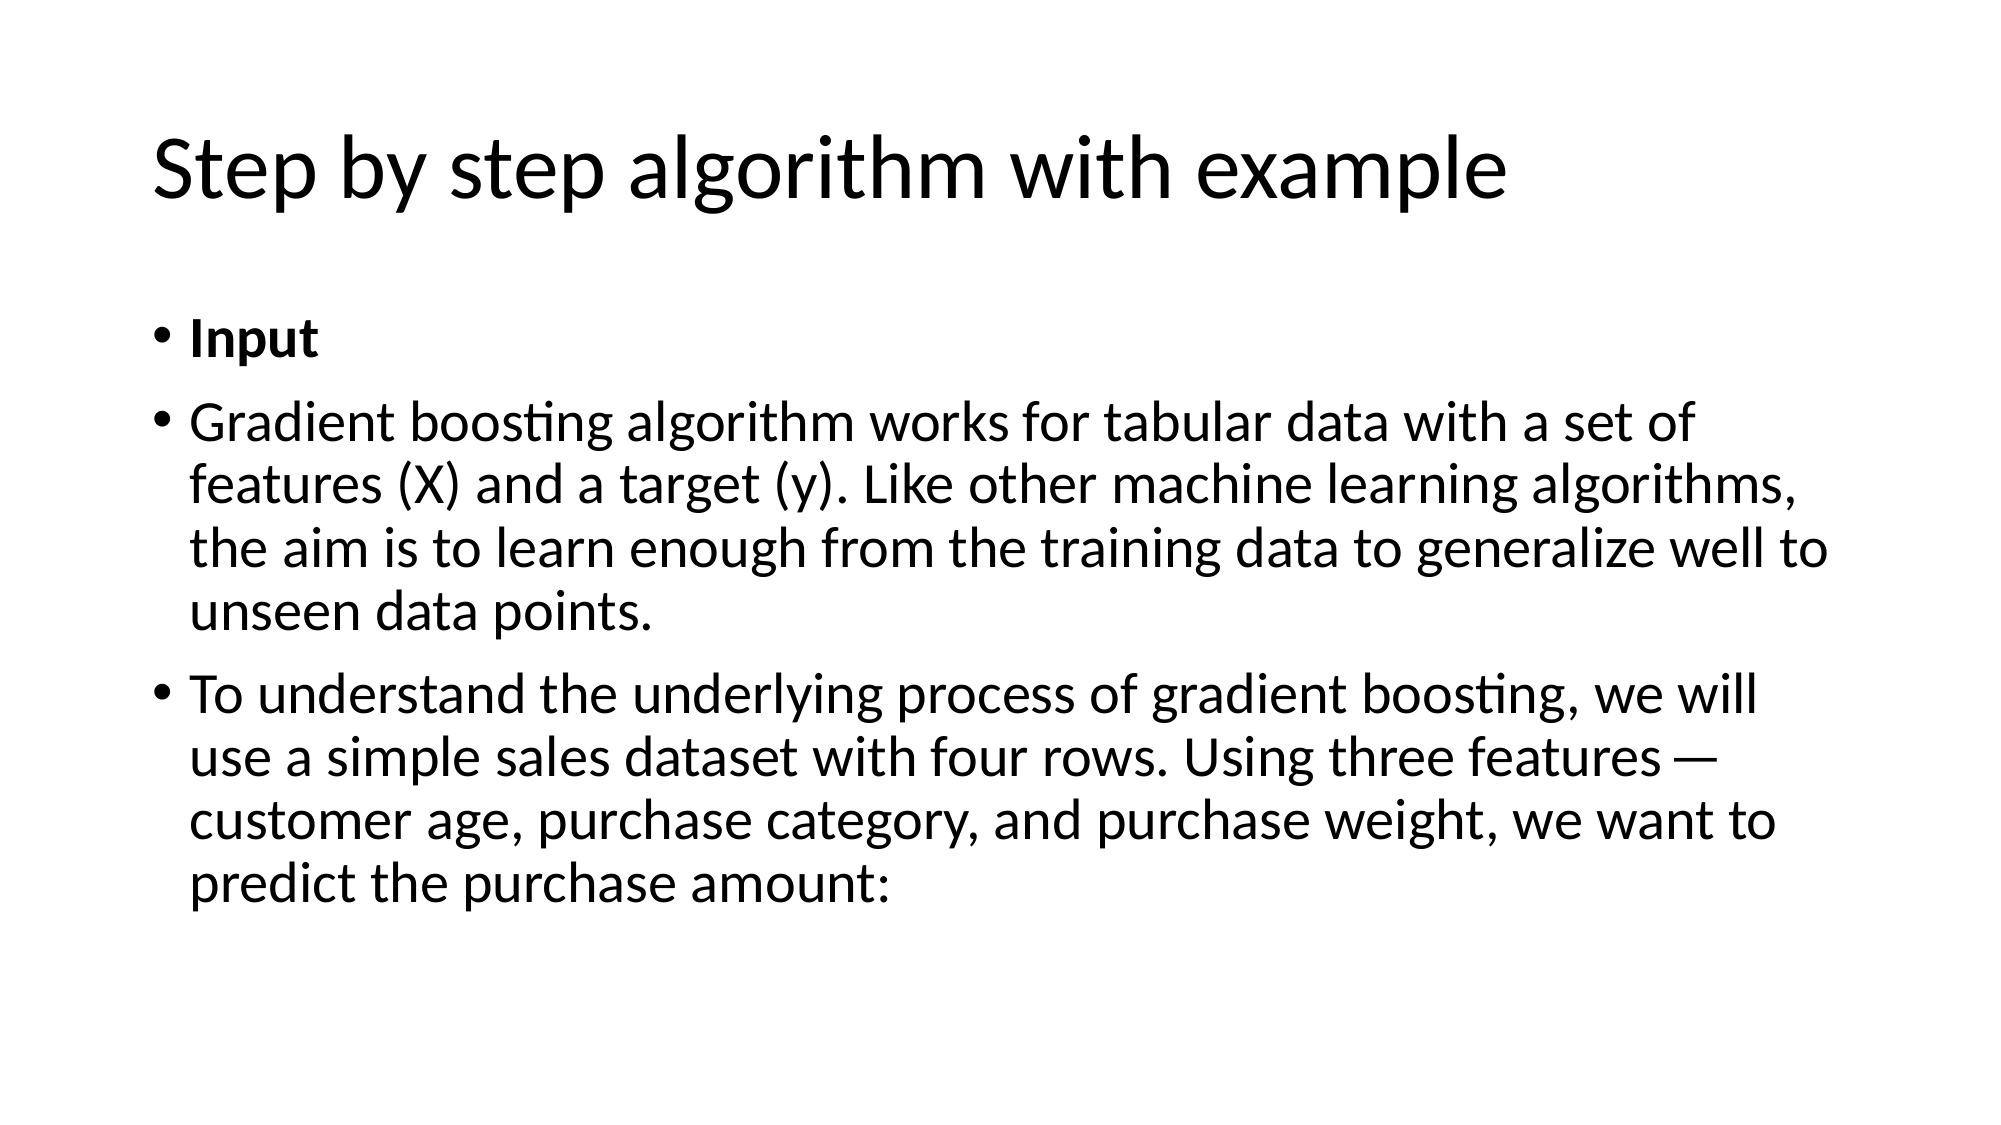

# Step by step algorithm with example
Input
Gradient boosting algorithm works for tabular data with a set of features (X) and a target (y). Like other machine learning algorithms, the aim is to learn enough from the training data to generalize well to unseen data points.
To understand the underlying process of gradient boosting, we will use a simple sales dataset with four rows. Using three features — customer age, purchase category, and purchase weight, we want to predict the purchase amount: